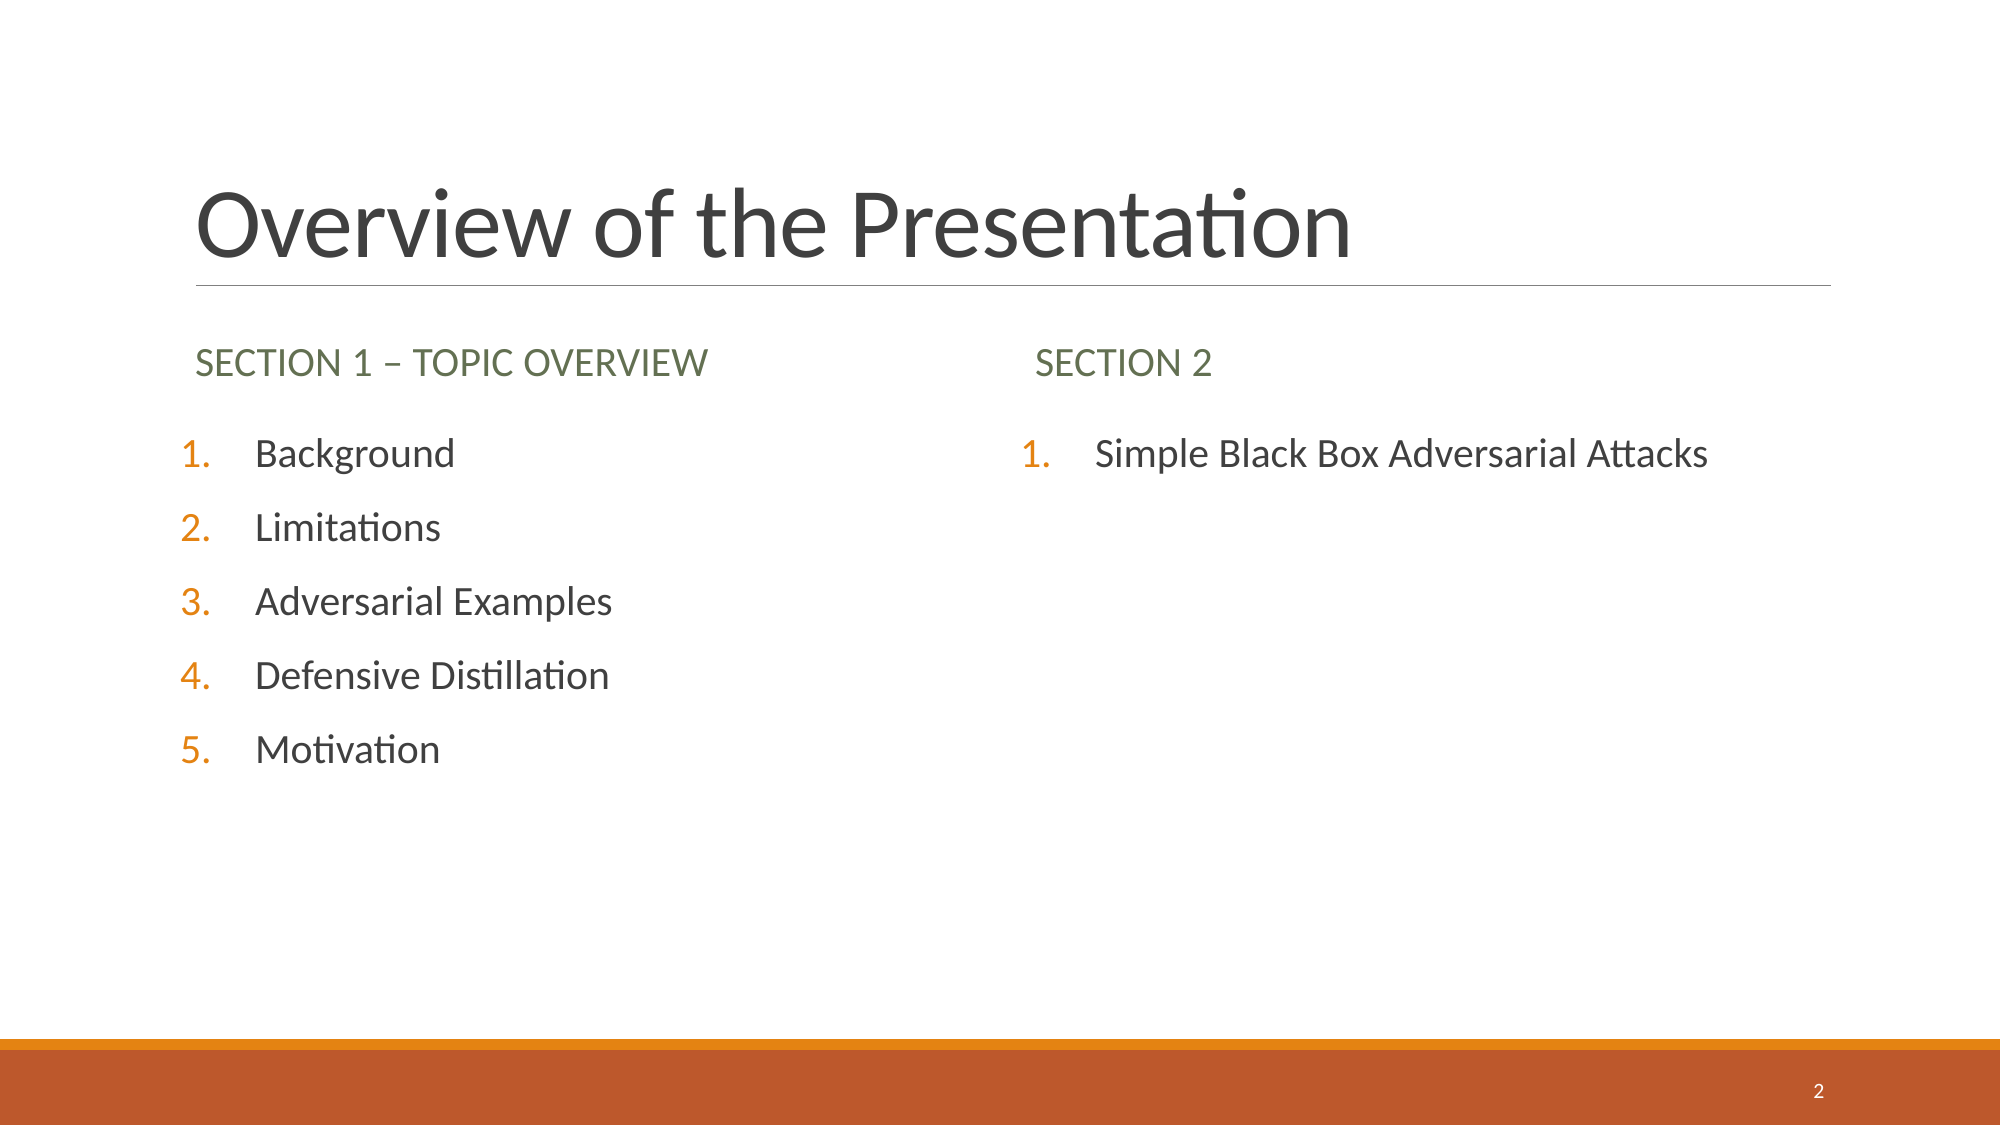

# Overview of the Presentation
Section 1 – Topic Overview
Section 2
Background
Limitations
Adversarial Examples
Defensive Distillation
Motivation
Simple Black Box Adversarial Attacks
2